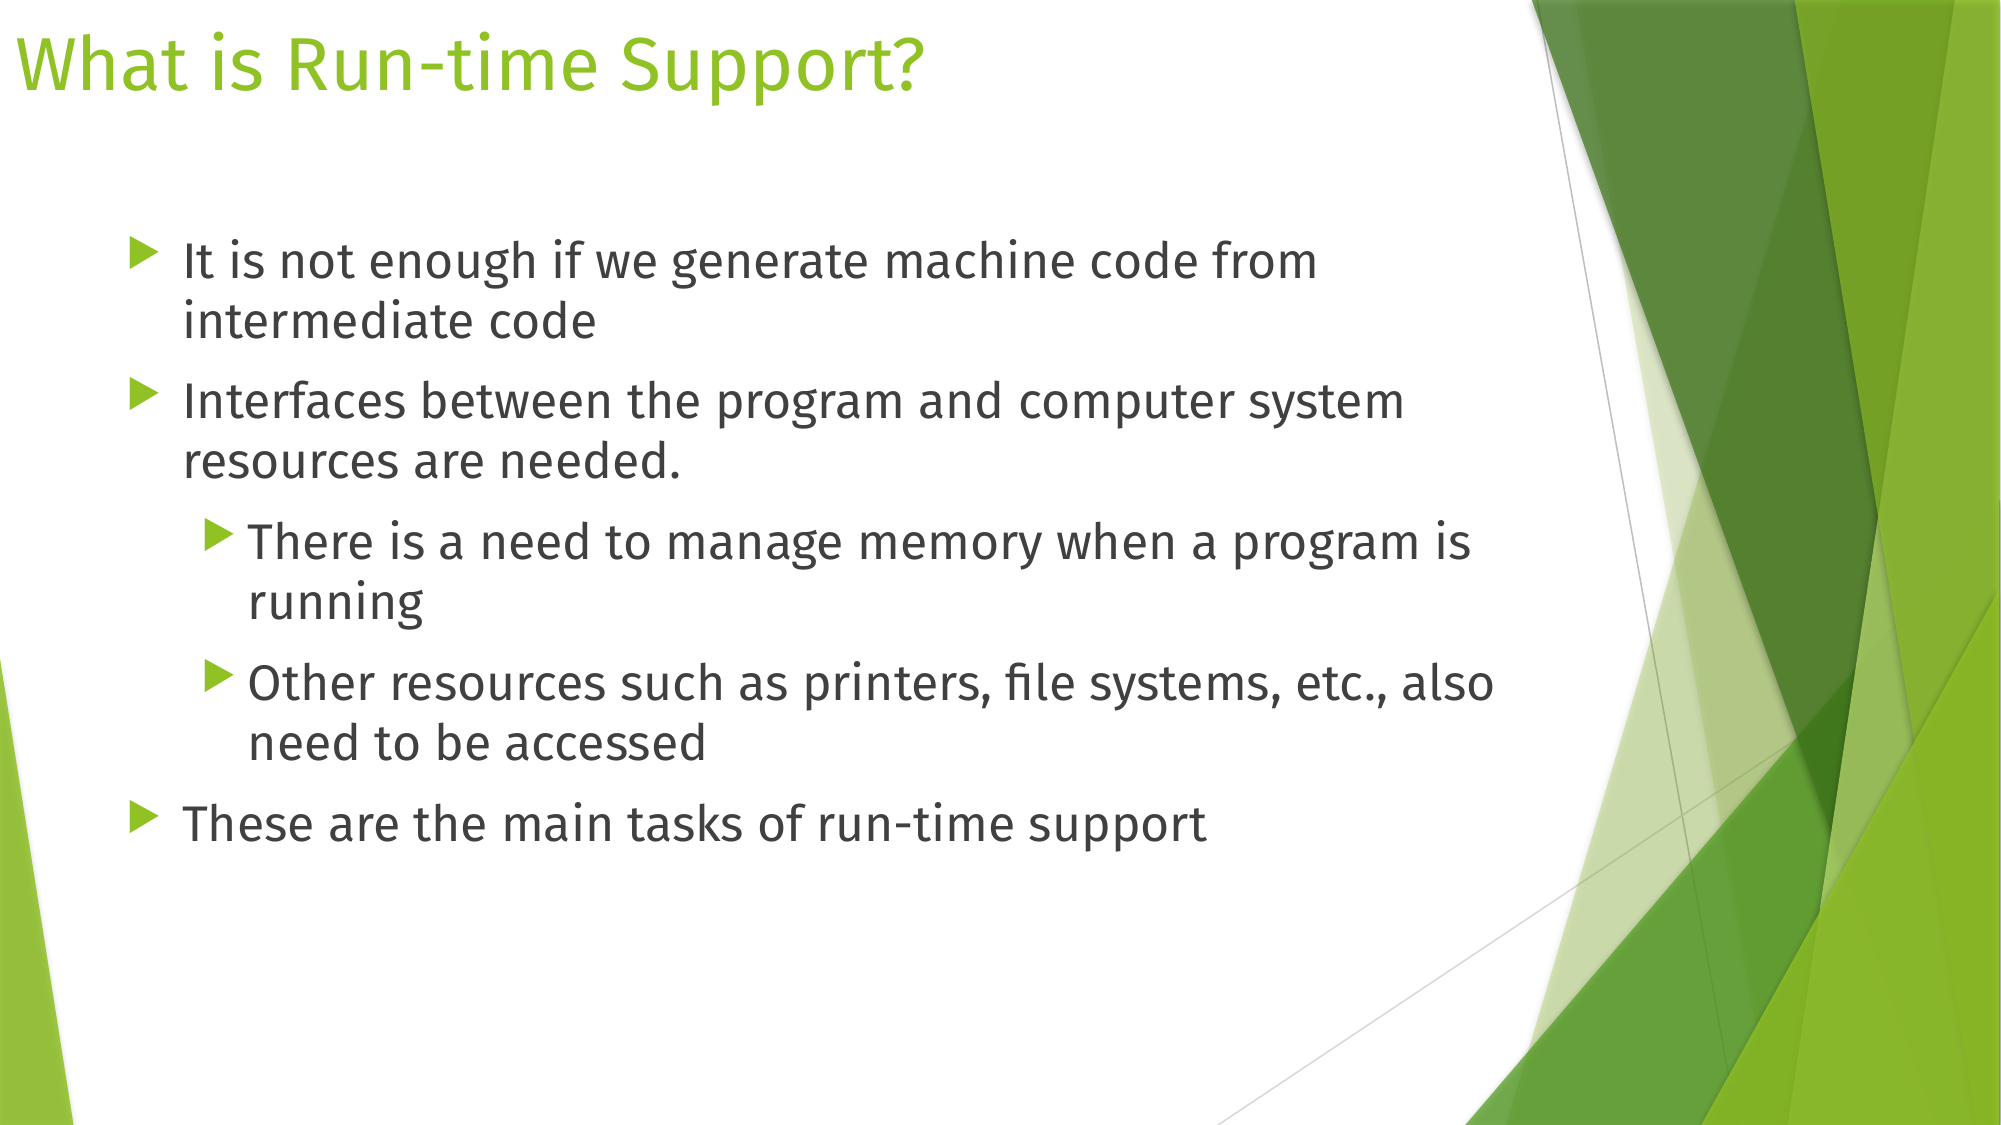

# What is Run-time Support?
It is not enough if we generate machine code from intermediate code
Interfaces between the program and computer system resources are needed.
There is a need to manage memory when a program is running
Other resources such as printers, file systems, etc., also need to be accessed
These are the main tasks of run-time support